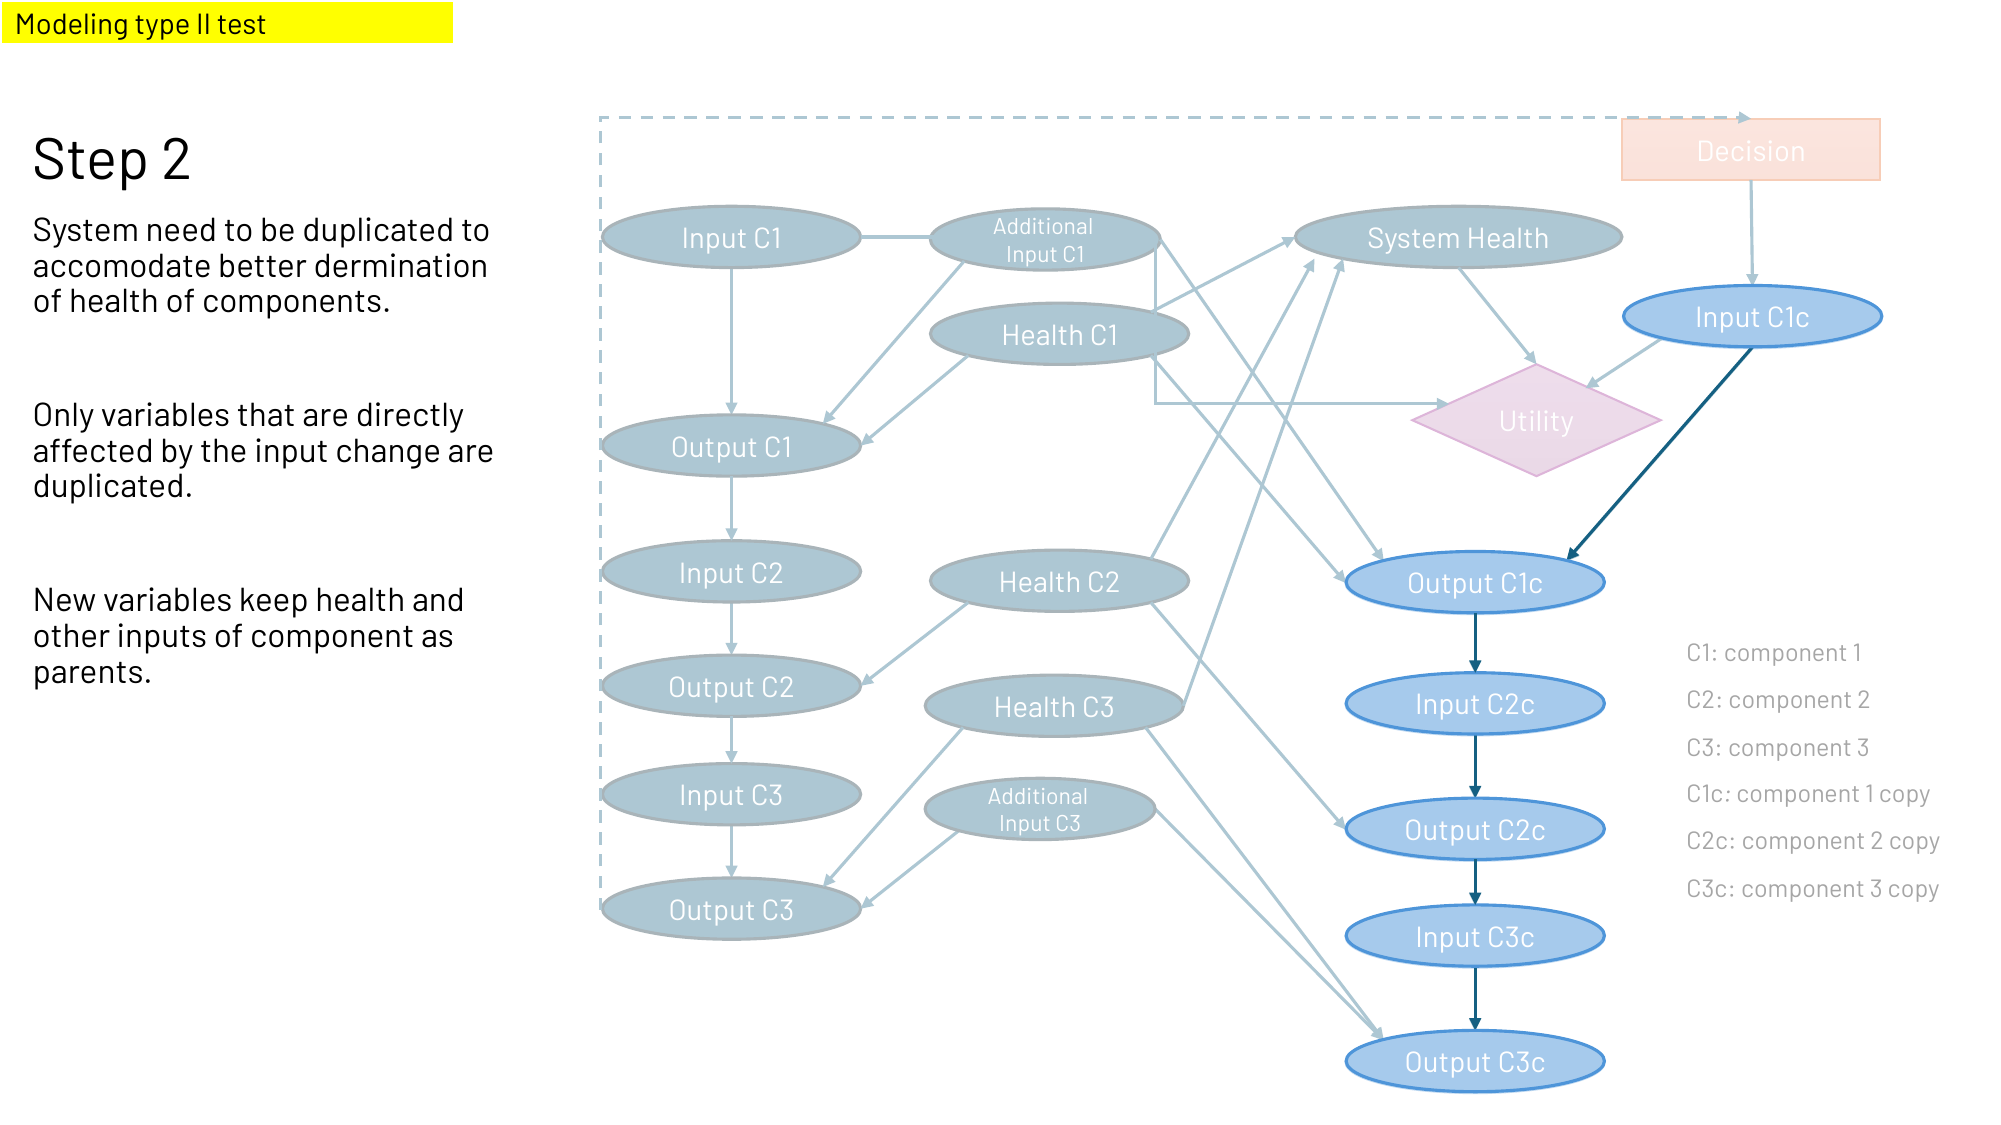

Modeling type II test

Decision
Step 2
System need to be duplicated to accomodate better dermination of health of components.

Only variables that are directly affected by the input change are duplicated.

New variables keep health and other inputs of component as parents.

Input C1
System Health
Additional
Input C1
Input C1c
Input C1c
Health C1
Utility
Output C1
Input C2
Health C2
Output C1c
Output C1c
C1: component 1
C2: component 2
C3: component 3
C1c: component 1 copy
C2c: component 2 copy
C3c: component 3 copy
Output C2
Input C2c
Input C2c
Health C3
Input C3
Additional
Input C3
Output C2c
Output C2c
Output C3
Input C3c
Input C3c
Output C3c
Output C3c